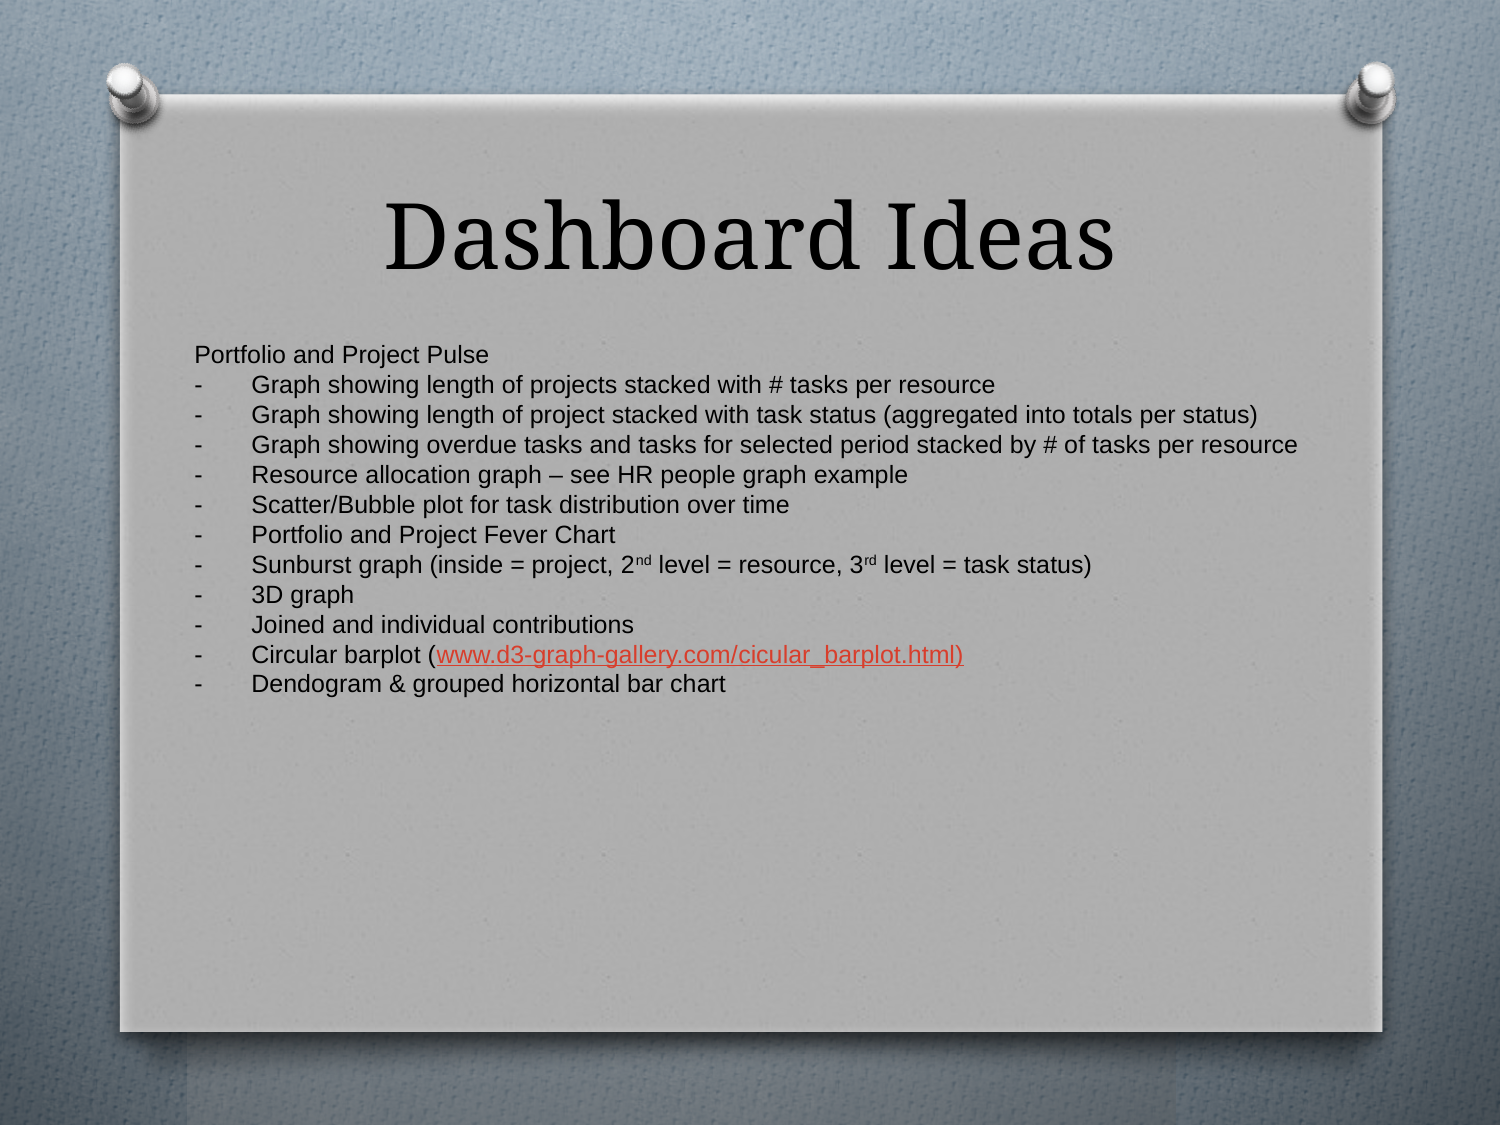

# Dashboard Ideas
Portfolio and Project Pulse
-       Graph showing length of projects stacked with # tasks per resource
-       Graph showing length of project stacked with task status (aggregated into totals per status)
-       Graph showing overdue tasks and tasks for selected period stacked by # of tasks per resource
-       Resource allocation graph – see HR people graph example
-       Scatter/Bubble plot for task distribution over time
-       Portfolio and Project Fever Chart
-       Sunburst graph (inside = project, 2nd level = resource, 3rd level = task status)
-       3D graph
-       Joined and individual contributions
-       Circular barplot (www.d3-graph-gallery.com/cicular_barplot.html)
-       Dendogram & grouped horizontal bar chart